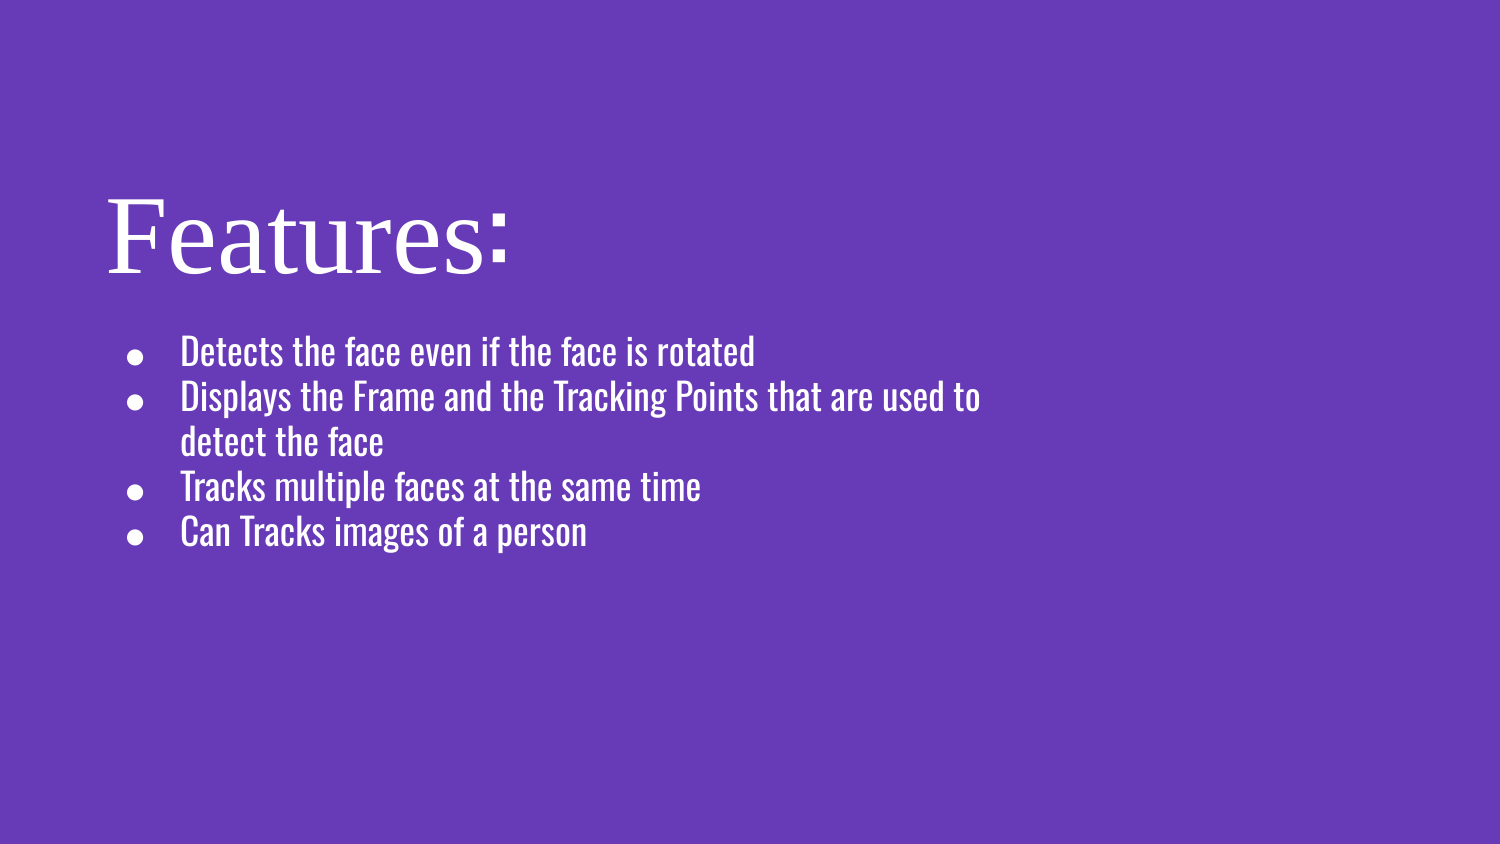

# Features:
Detects the face even if the face is rotated
Displays the Frame and the Tracking Points that are used to detect the face
Tracks multiple faces at the same time
Can Tracks images of a person